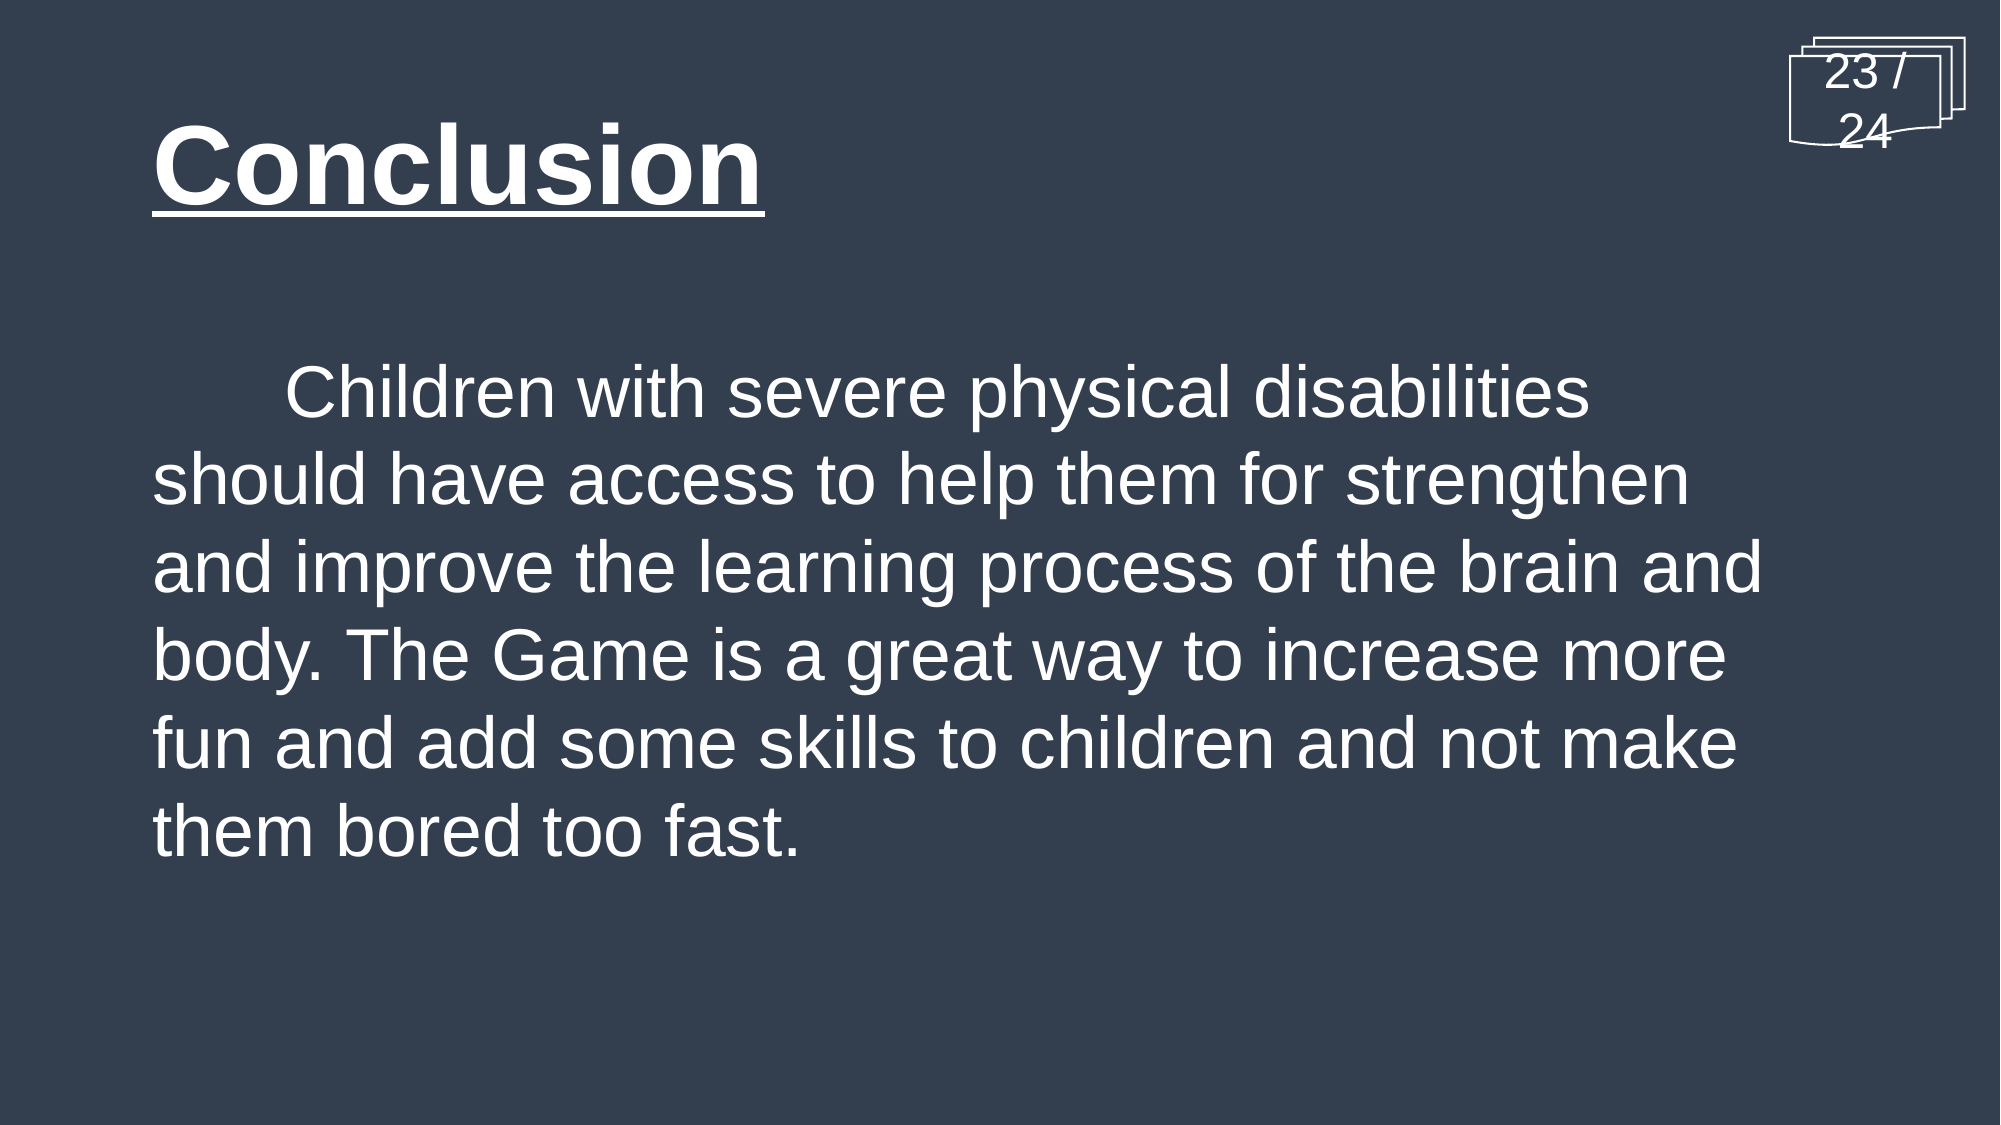

23 / 24
# Conclusion
		Children with severe physical disabilities should have access to help them for strengthen and improve the learning process of the brain and body. The Game is a great way to increase more fun and add some skills to children and not make them bored too fast.